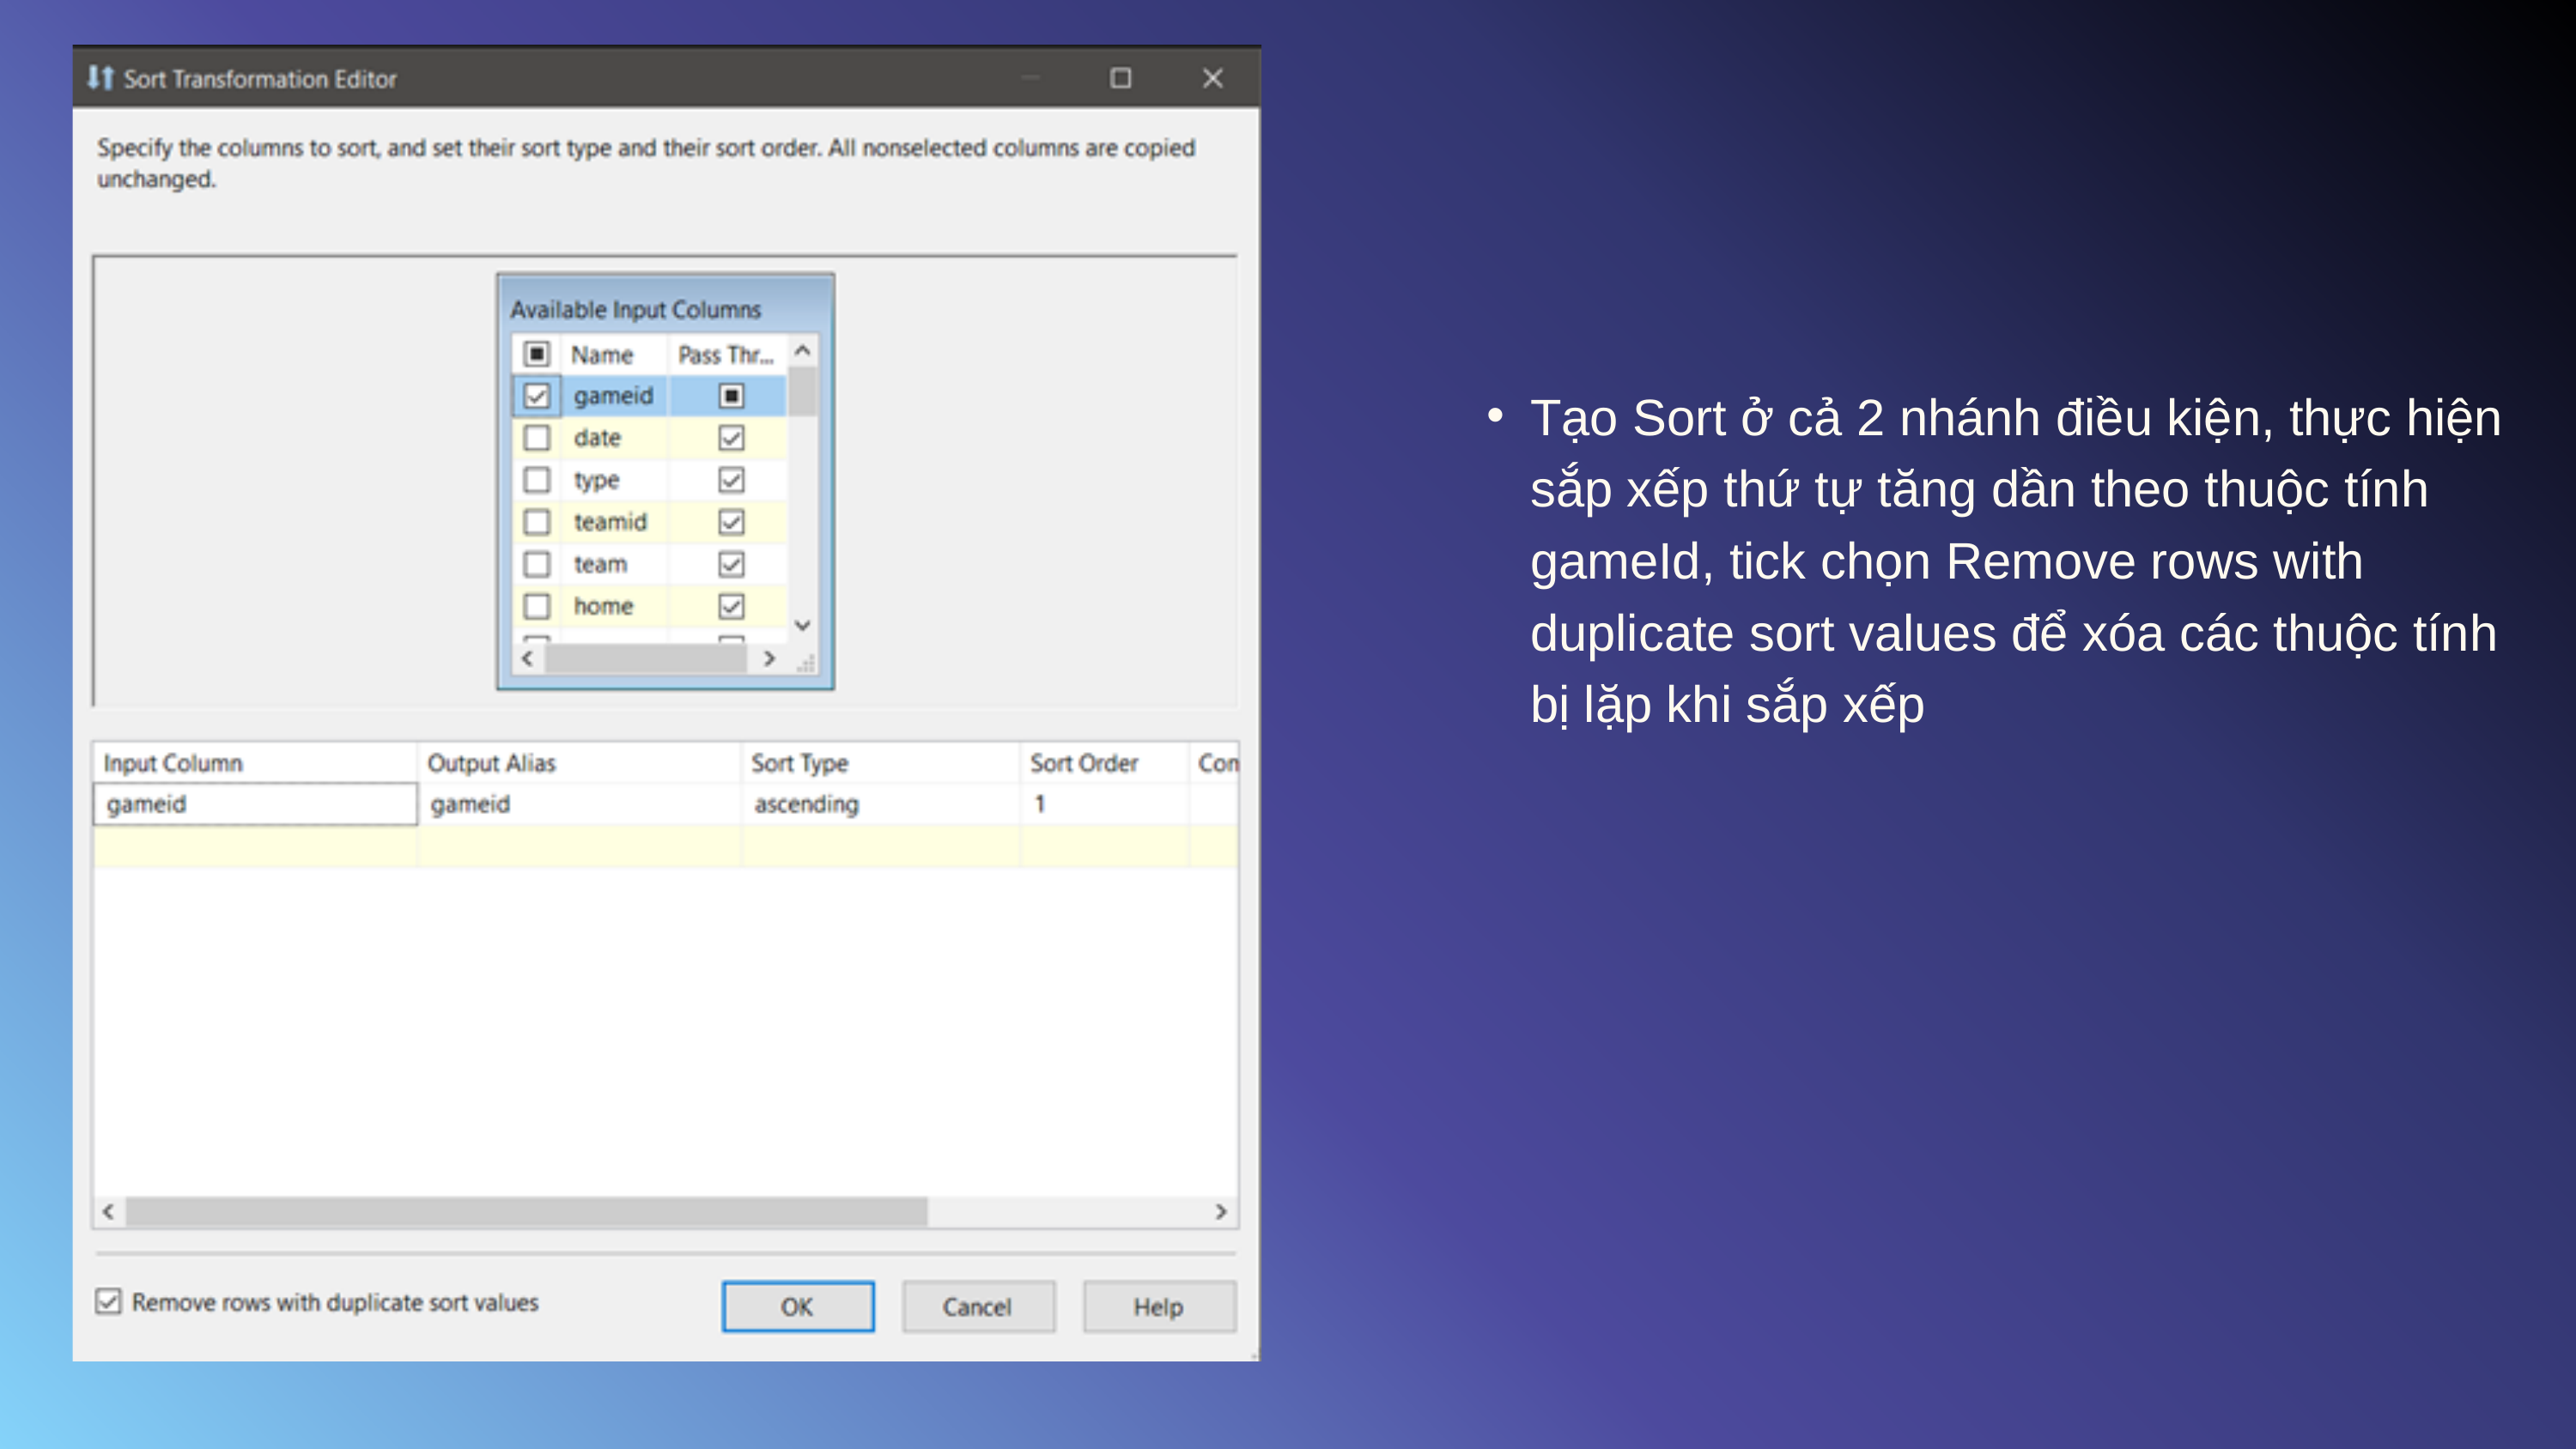

Tạo Sort ở cả 2 nhánh điều kiện, thực hiện sắp xếp thứ tự tăng dần theo thuộc tính gameId, tick chọn Remove rows with duplicate sort values để xóa các thuộc tính bị lặp khi sắp xếp